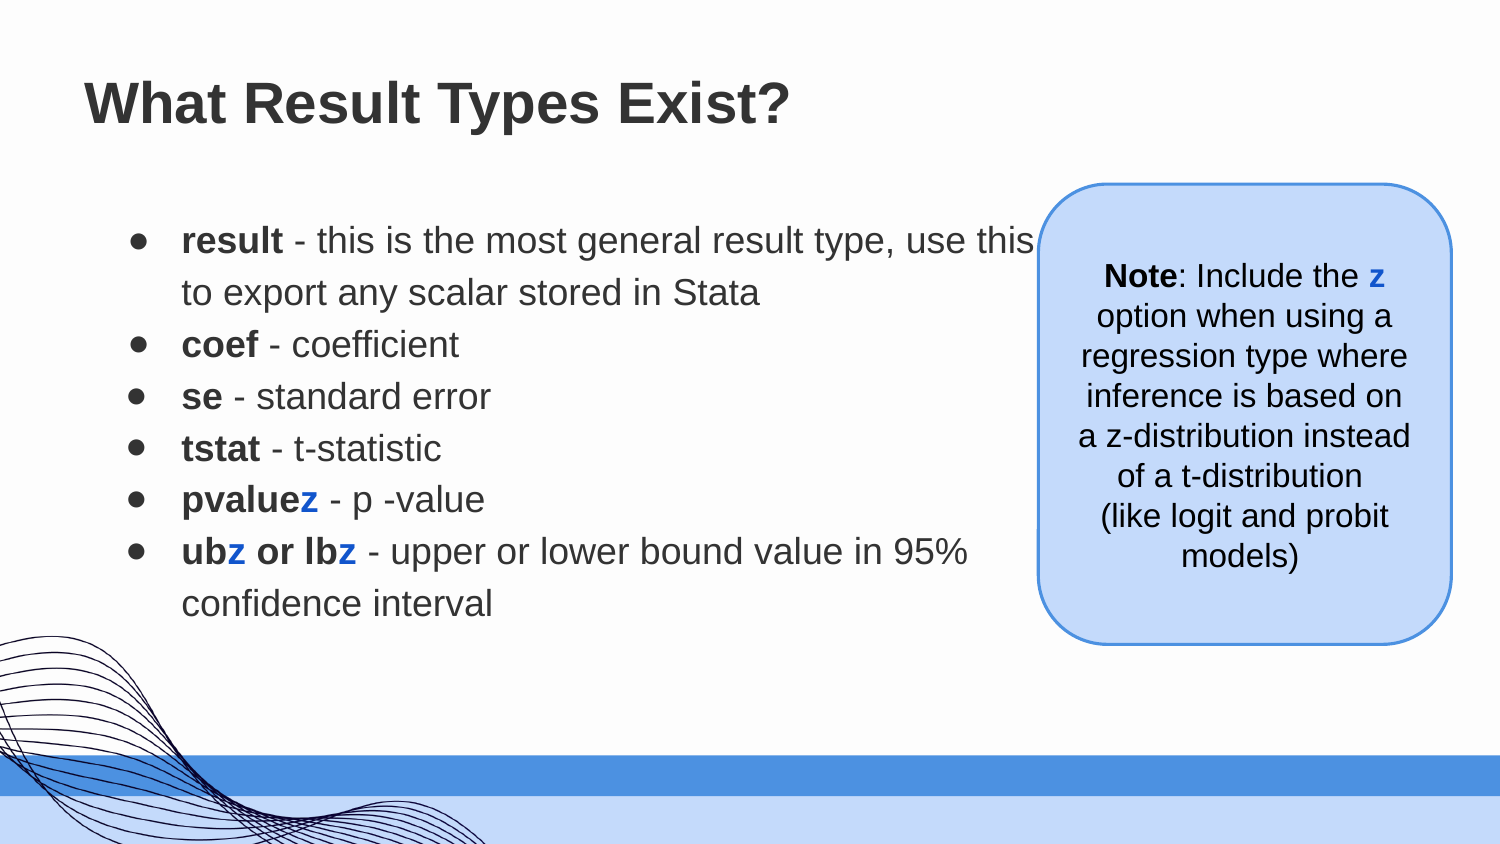

# What Result Types Exist?
Note: Include the z option when using a regression type where inference is based on a z-distribution instead of a t-distribution
(like logit and probit models)
result - this is the most general result type, use this to export any scalar stored in Stata
coef - coefficient
se - standard error
tstat - t-statistic
pvaluez - p -value
ubz or lbz - upper or lower bound value in 95% confidence interval